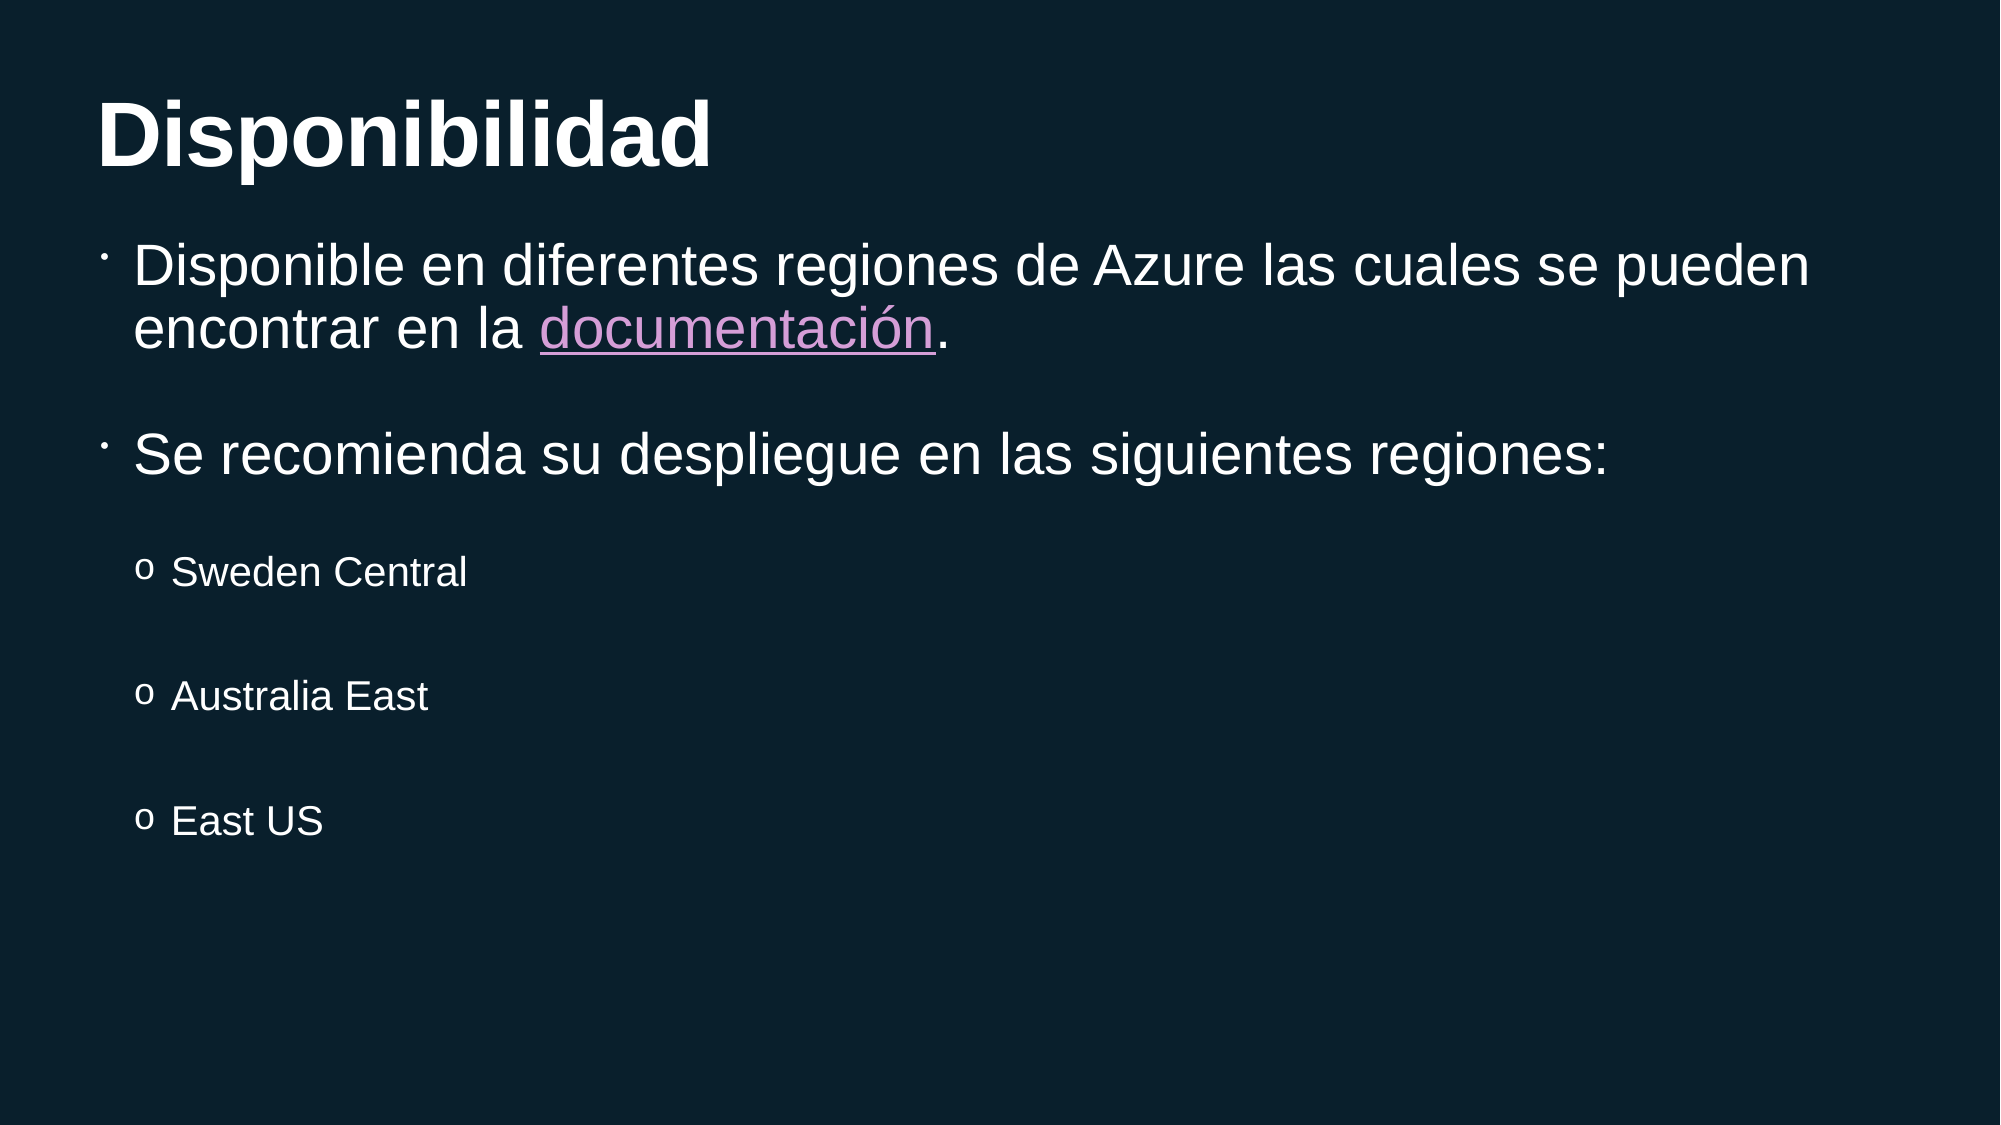

# Disponibilidad
Disponible en diferentes regiones de Azure las cuales se pueden encontrar en la documentación.

Se recomienda su despliegue en las siguientes regiones:

Sweden Central

Australia East

East US